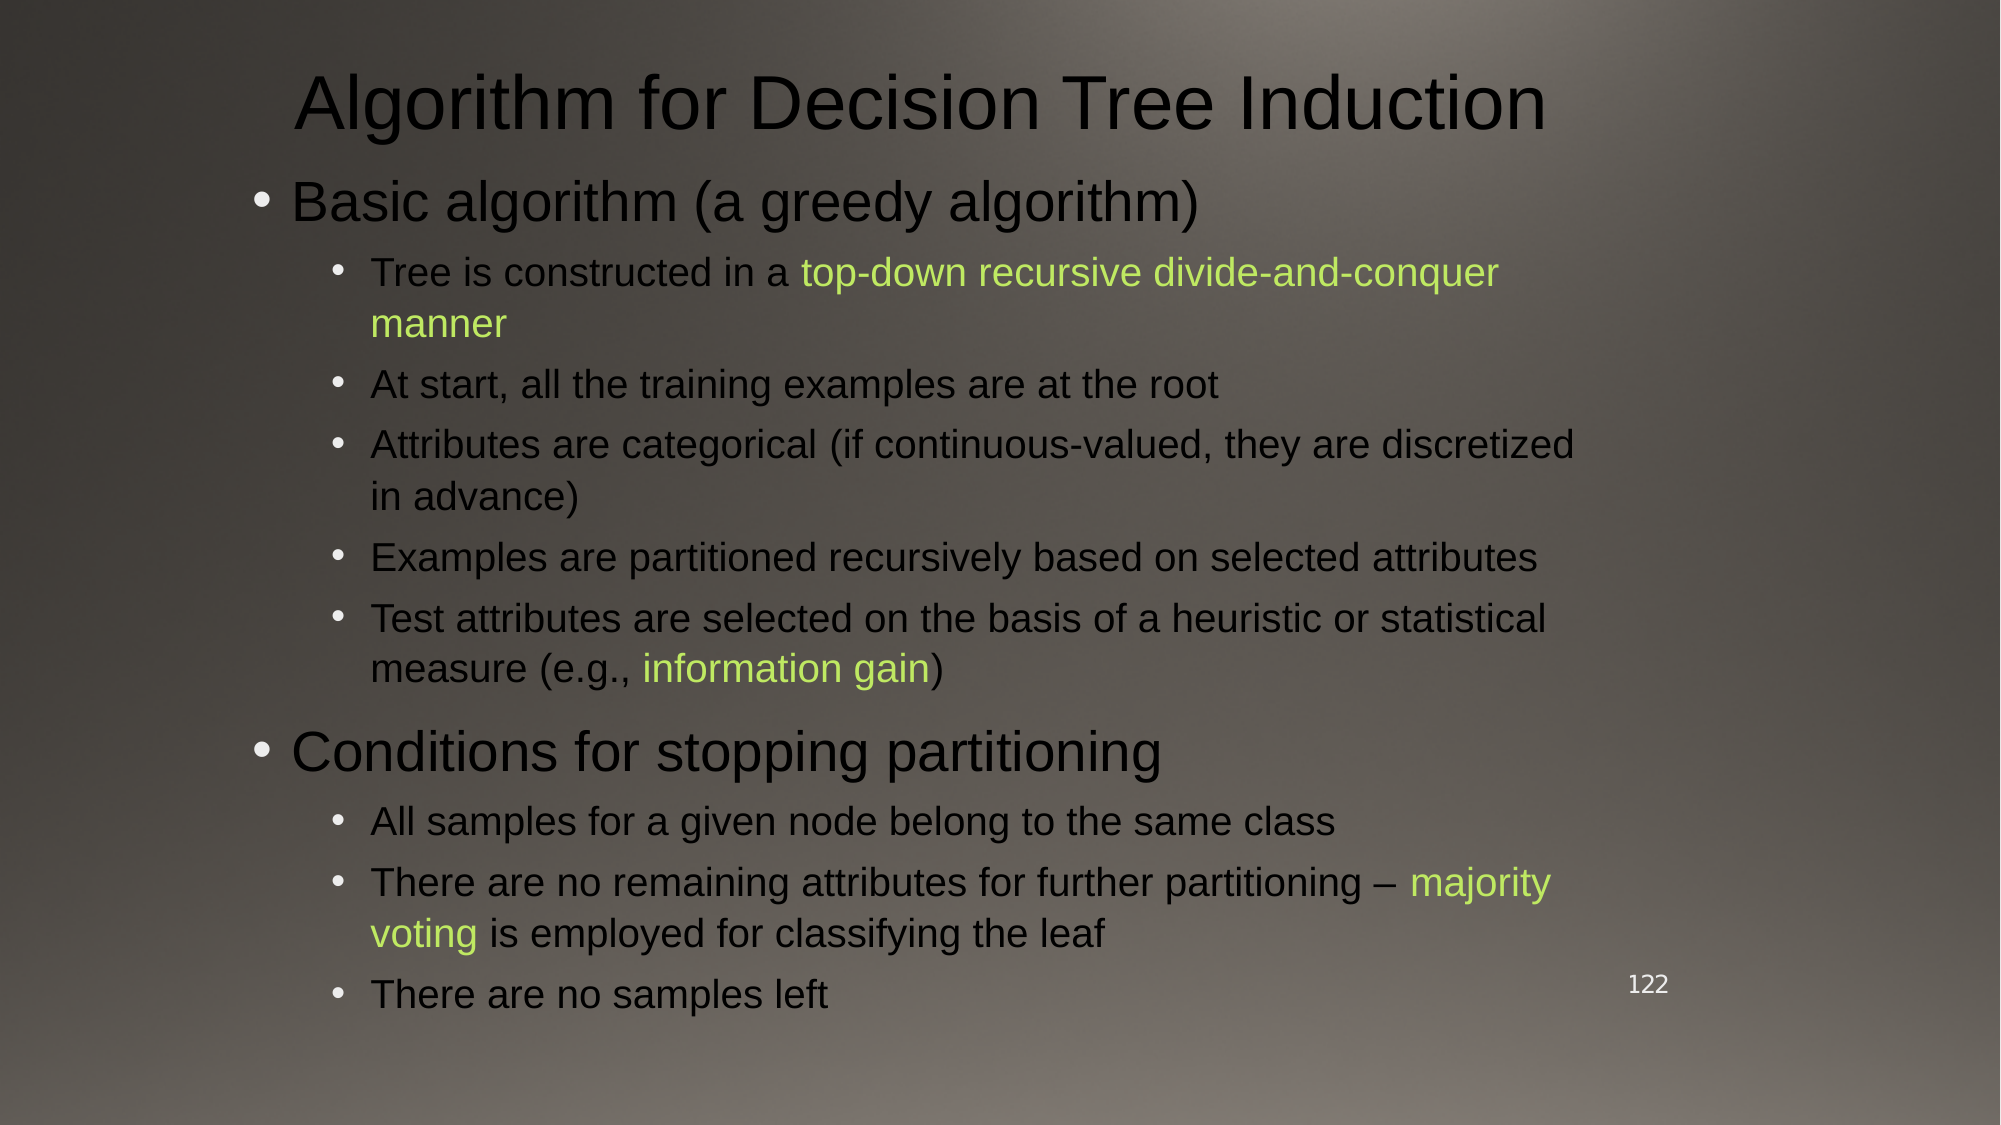

# Algorithm for Decision Tree Induction
Basic algorithm (a greedy algorithm)
Tree is constructed in a top-down recursive divide-and-conquer manner
At start, all the training examples are at the root
Attributes are categorical (if continuous-valued, they are discretized in advance)
Examples are partitioned recursively based on selected attributes
Test attributes are selected on the basis of a heuristic or statistical measure (e.g., information gain)
Conditions for stopping partitioning
All samples for a given node belong to the same class
There are no remaining attributes for further partitioning – majority voting is employed for classifying the leaf
There are no samples left
122